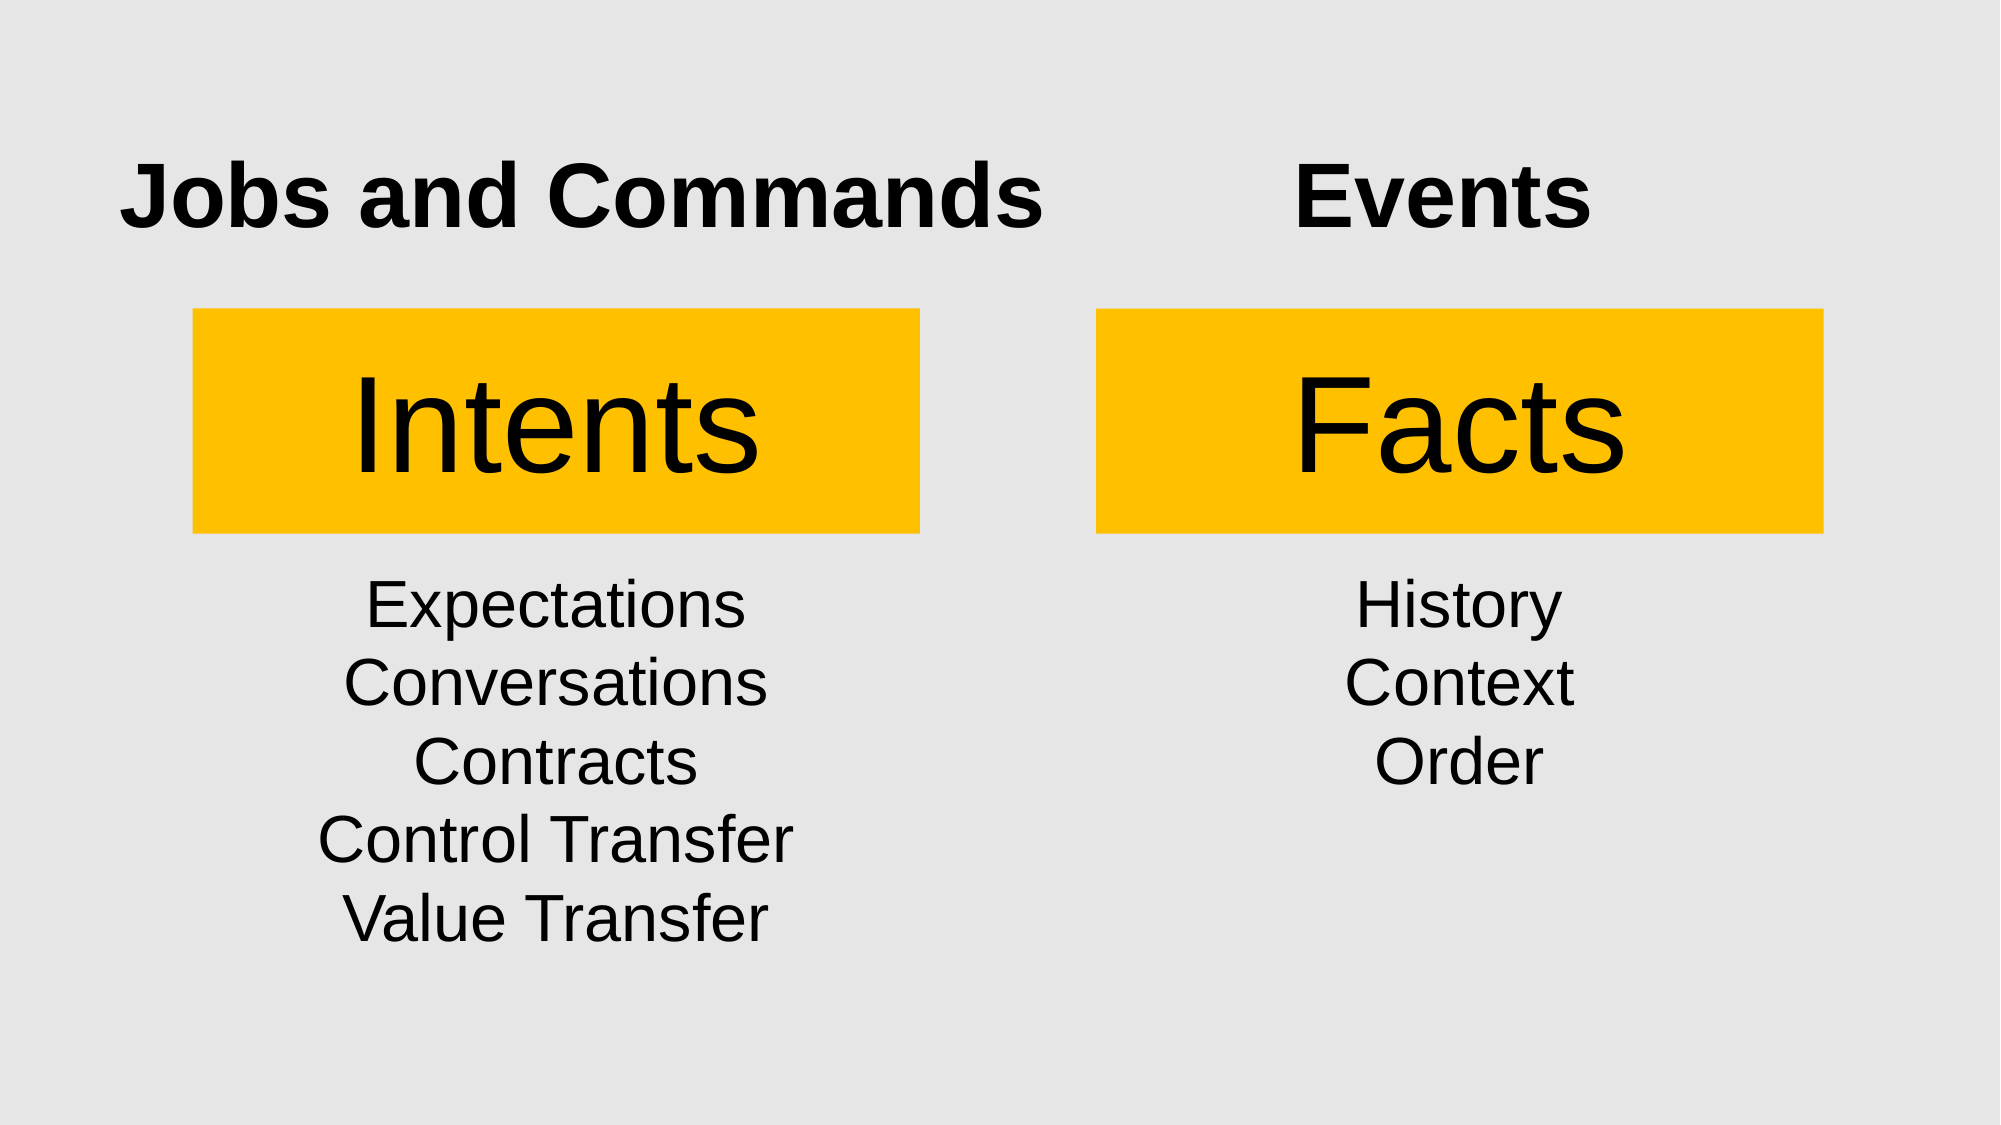

Events
Jobs and Commands

Intents
Facts
History
Expectations
Context
Conversations
Contracts
Order
Control Transfer
Value Transfer